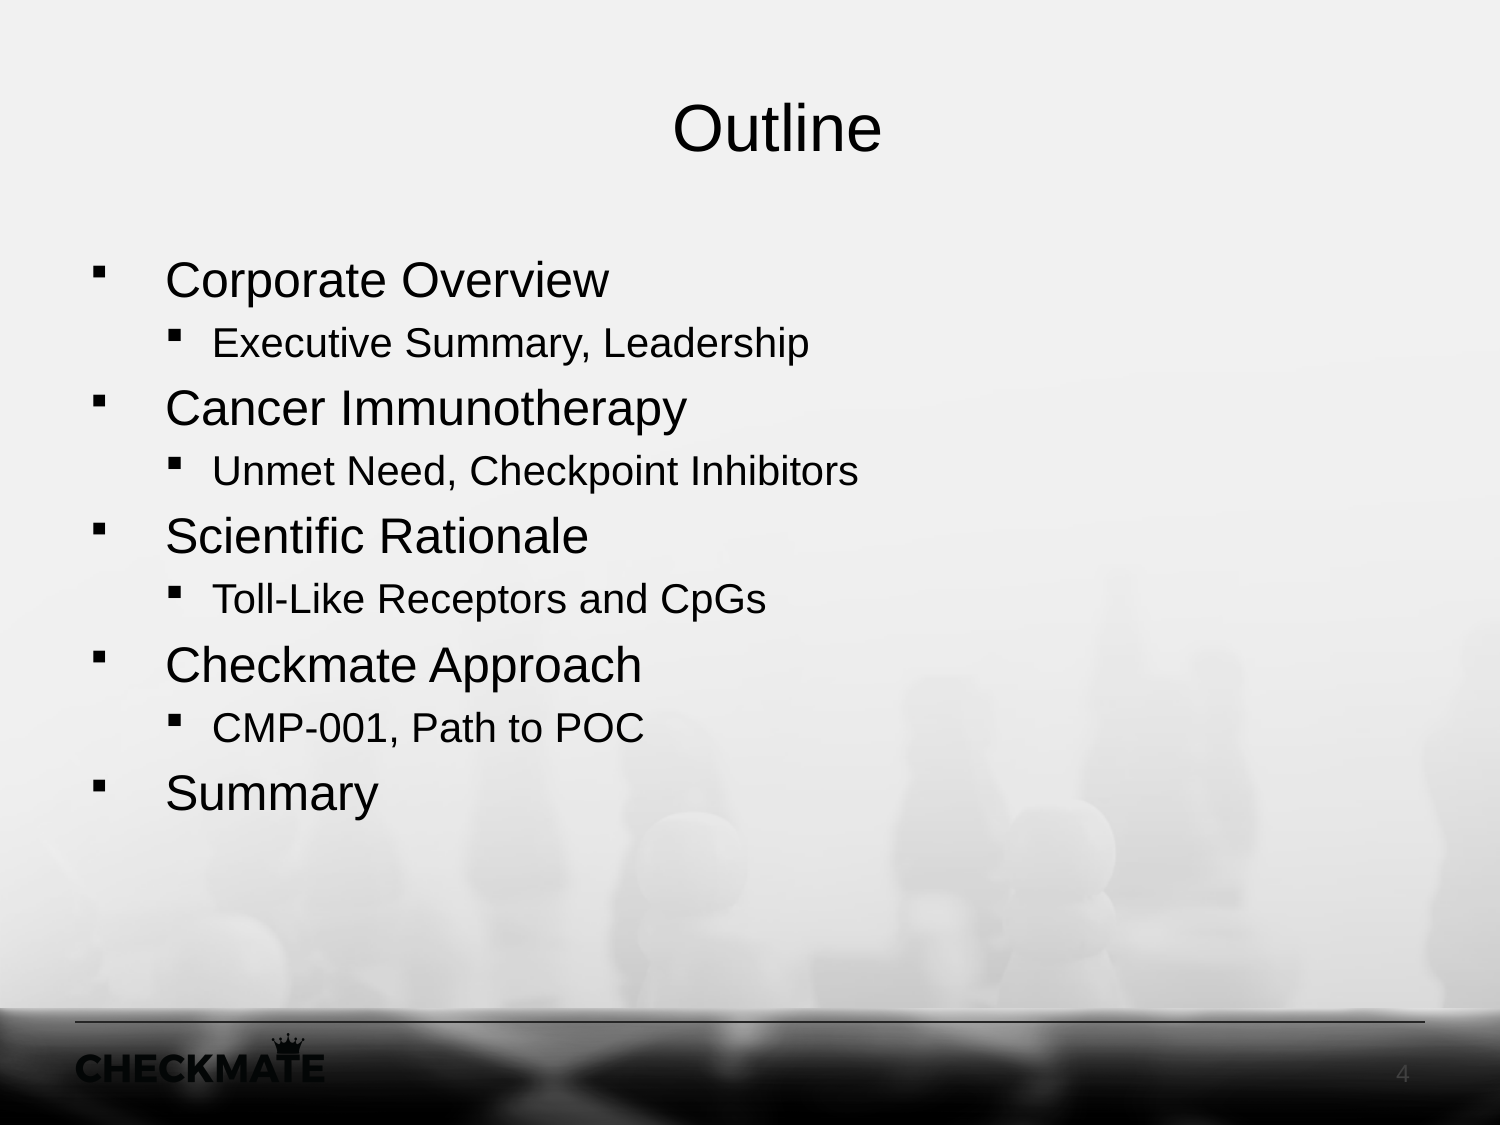

# Outline
Corporate Overview
Executive Summary, Leadership
Cancer Immunotherapy
Unmet Need, Checkpoint Inhibitors
Scientific Rationale
Toll-Like Receptors and CpGs
Checkmate Approach
CMP-001, Path to POC
Summary

4